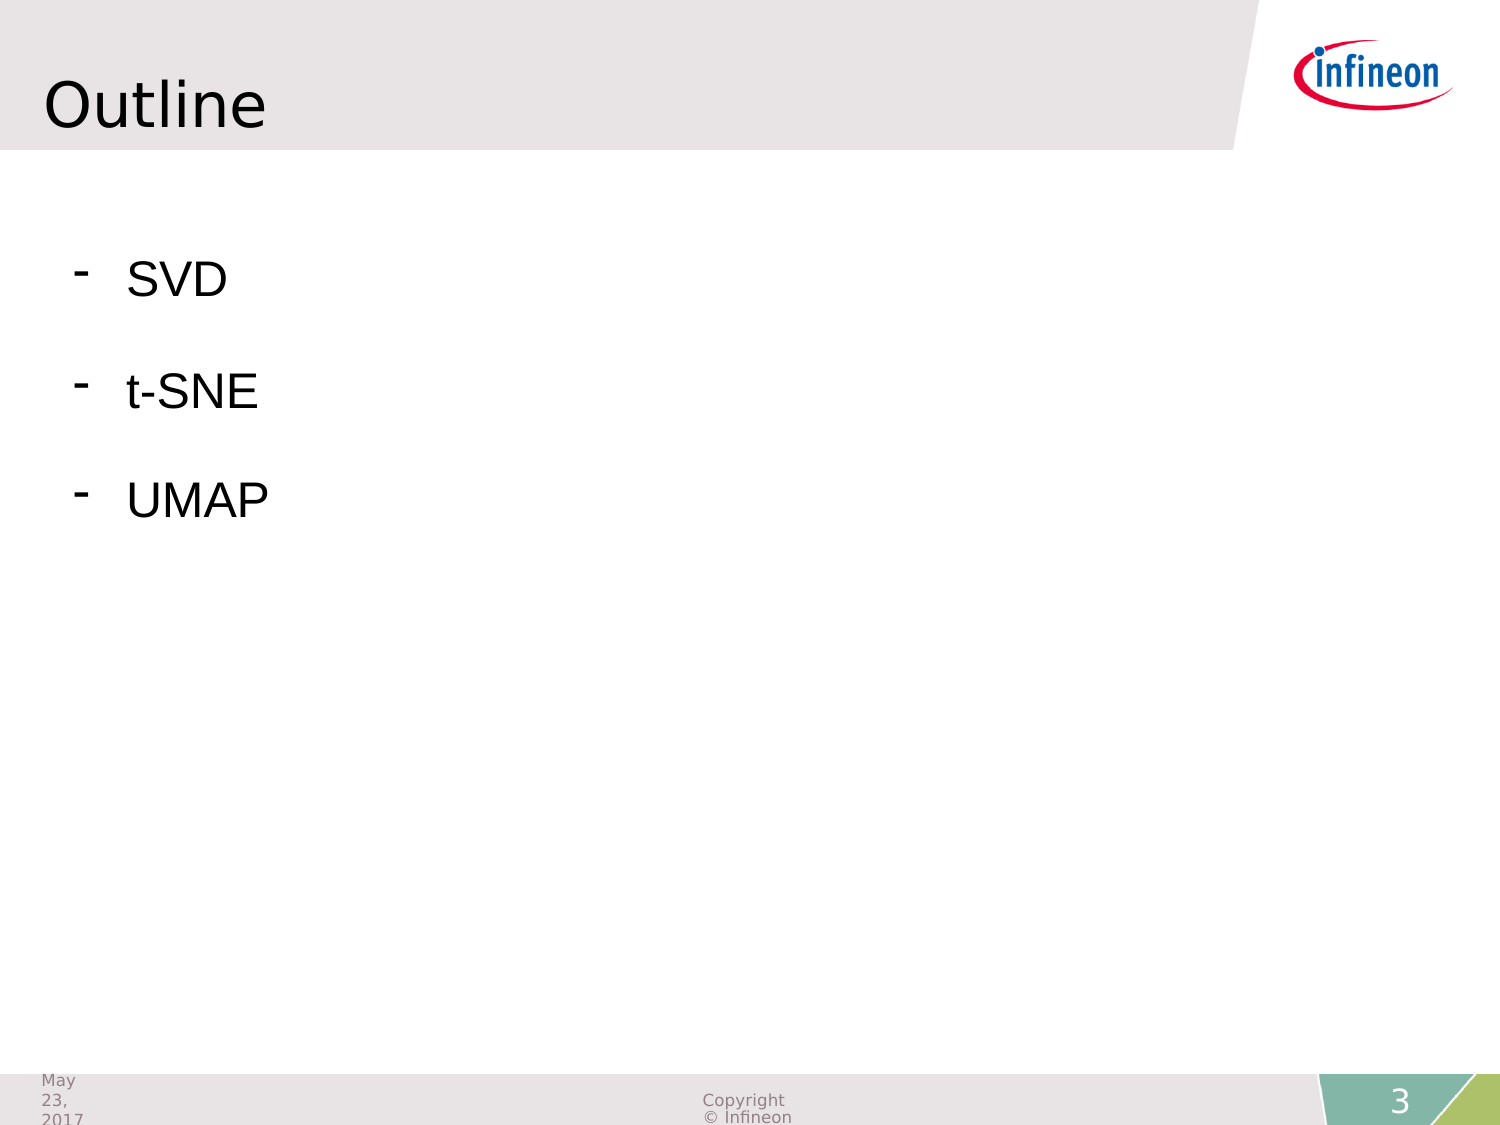

Outline
SVD

t-SNE

UMAP
Lecture 14 -
3
May 23, 2017
Copyright © Infineon Technologies AG 2018. All rights reserved.
3